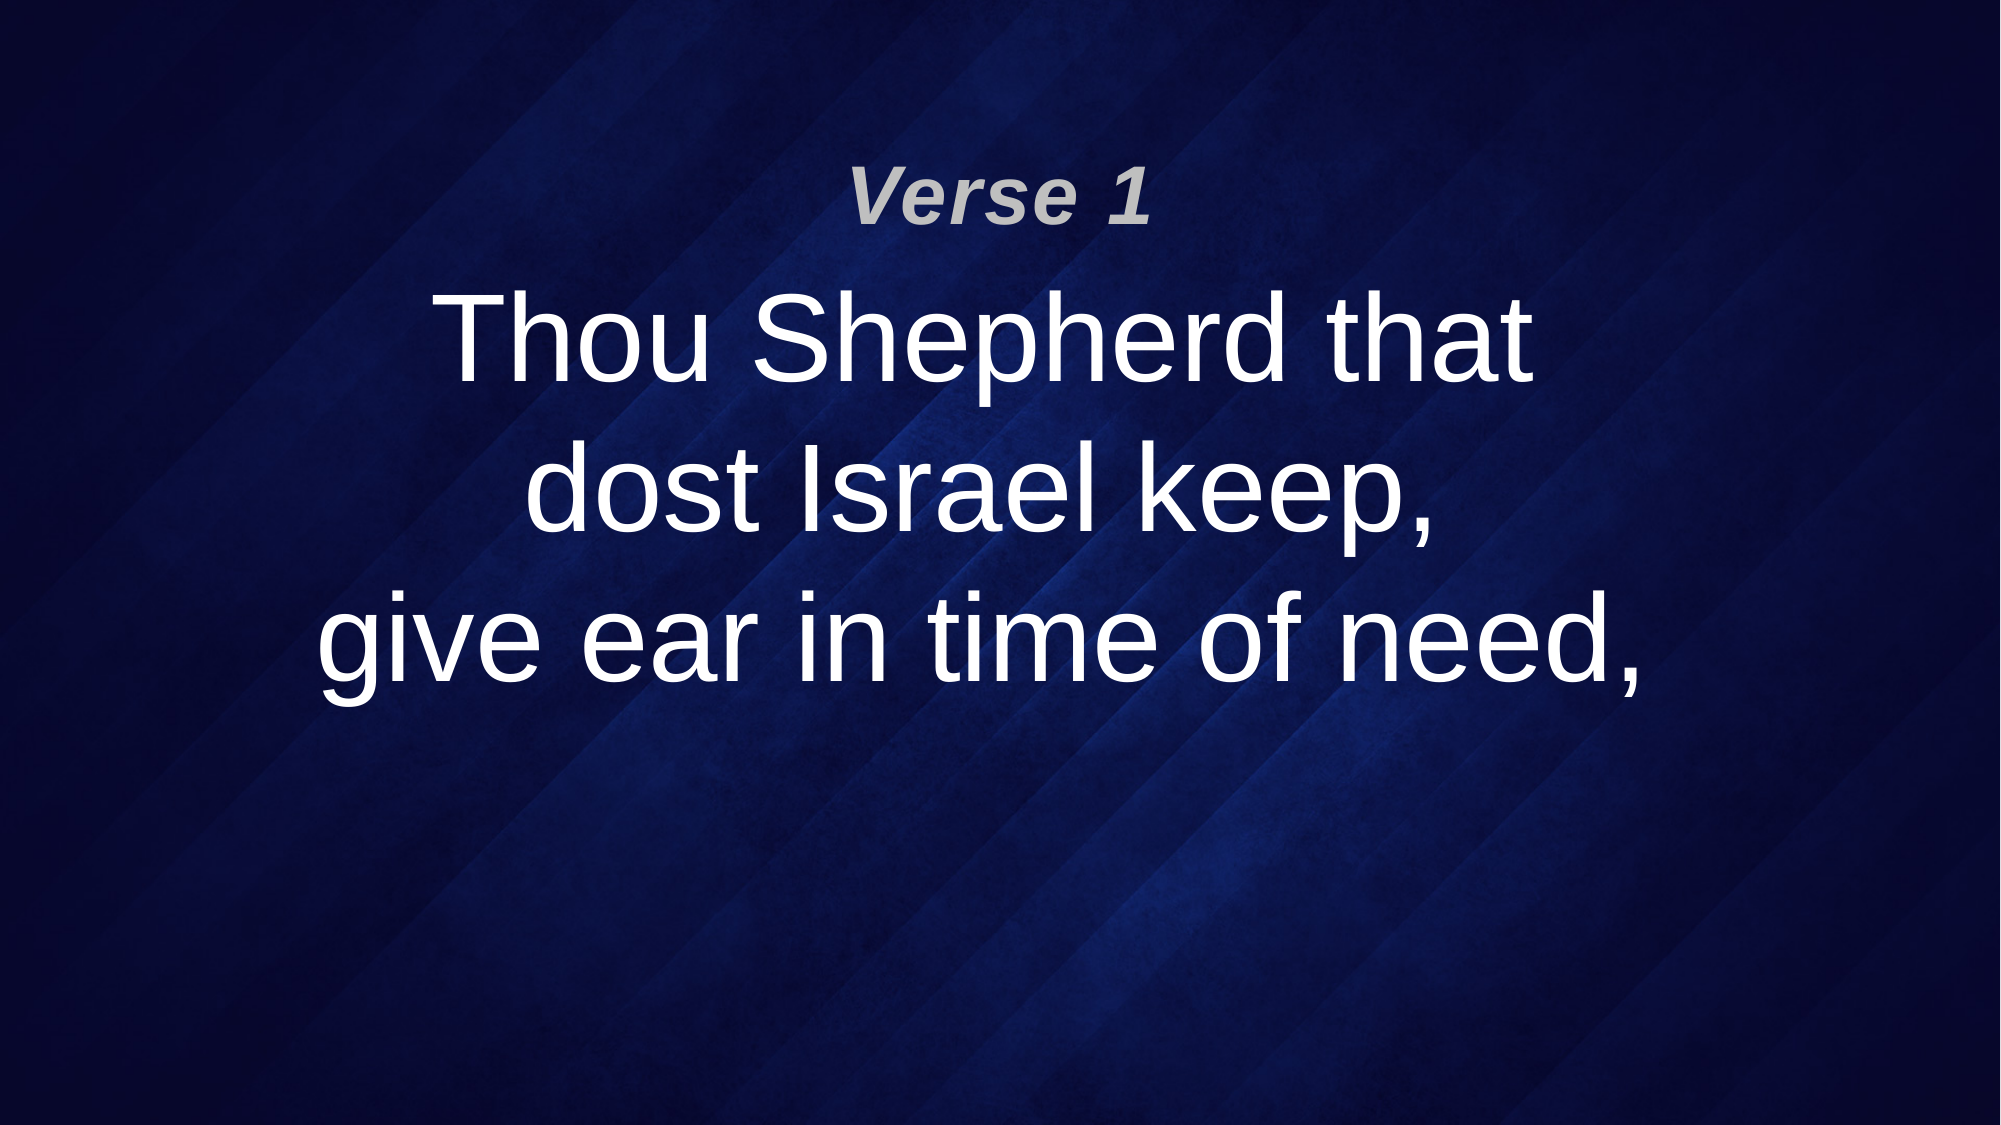

Verse 1
# Thou Shepherd that dost Israel keep, give ear in time of need,